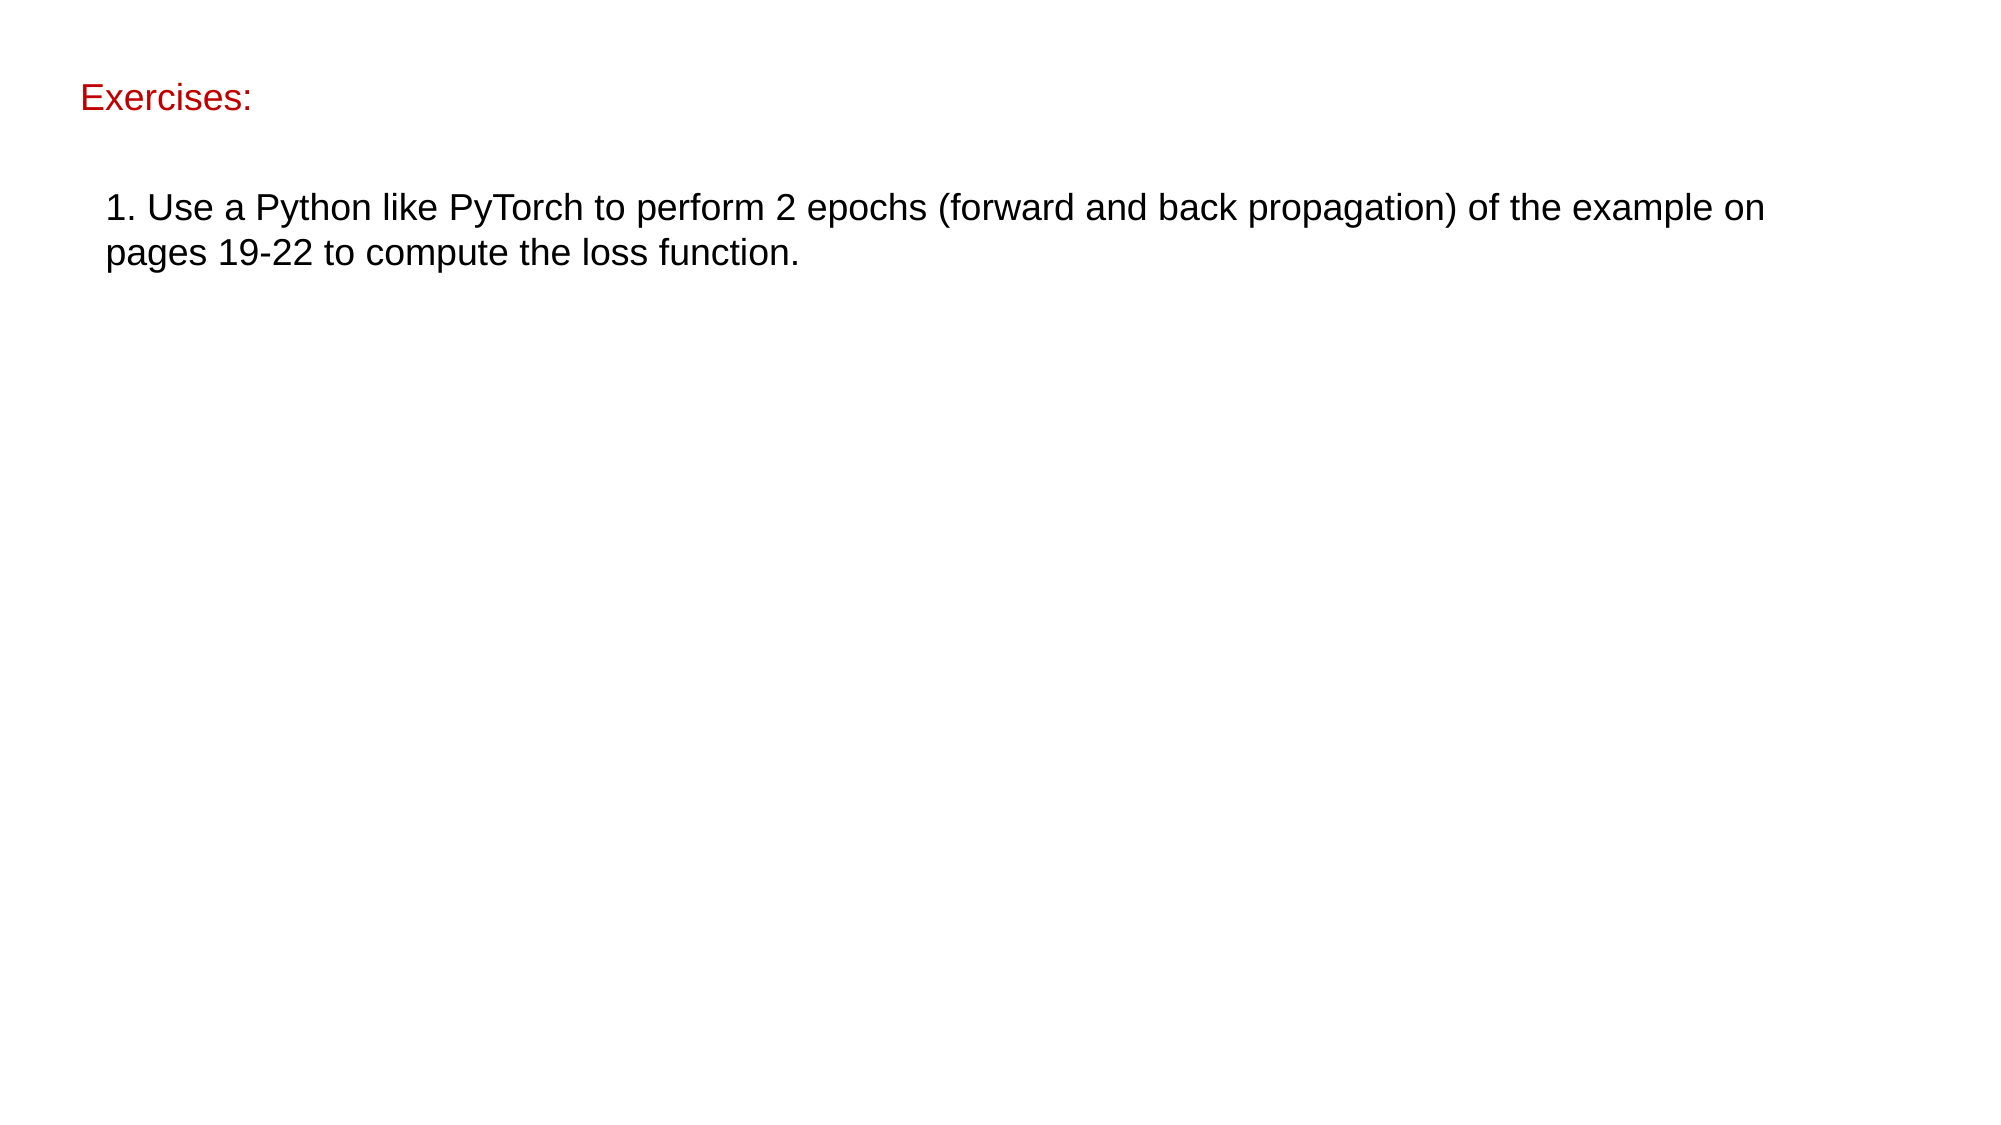

Exercises:
1. Use a Python like PyTorch to perform 2 epochs (forward and back propagation) of the example on pages 19-22 to compute the loss function.